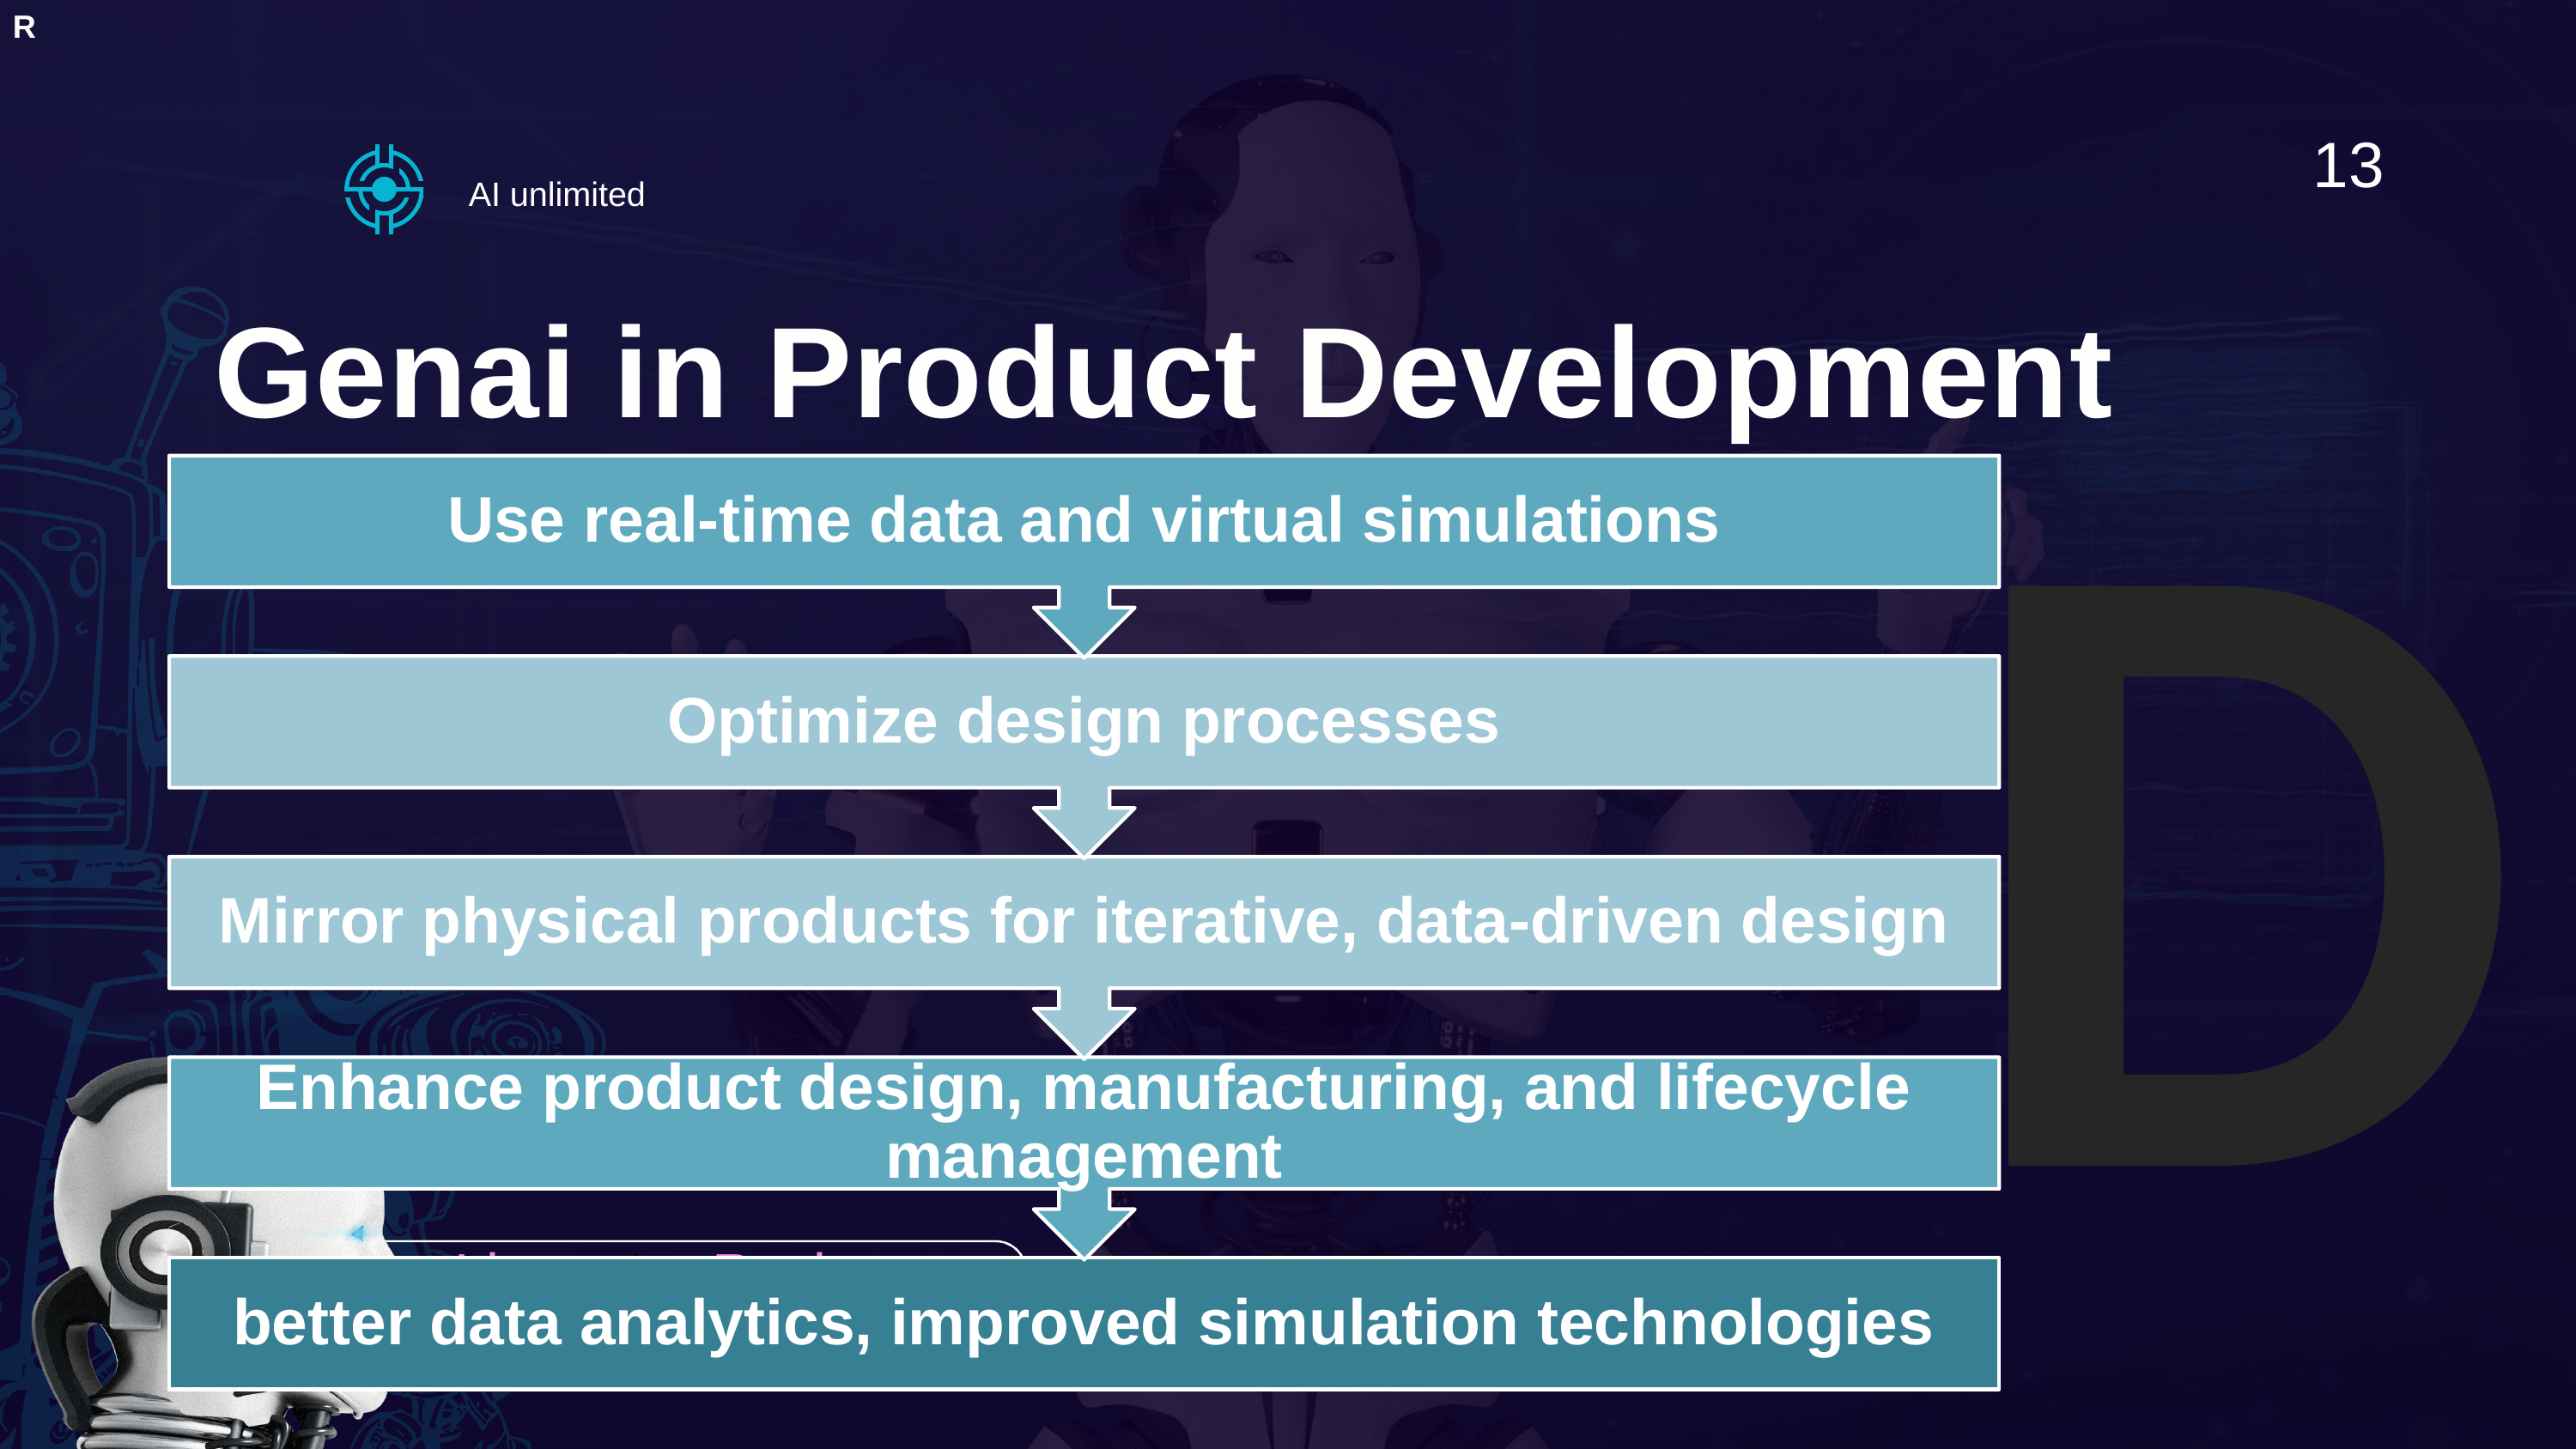

R
13

AI unlimited
D
Genai in Product Development

better data analytics, improved simulation technologies
Enhance product design, manufacturing, and lifecycle management
Mirror physical products for iterative, data-driven design
Optimize design processes
Use real-time data and virtual simulations

Literature Review
Literature Review